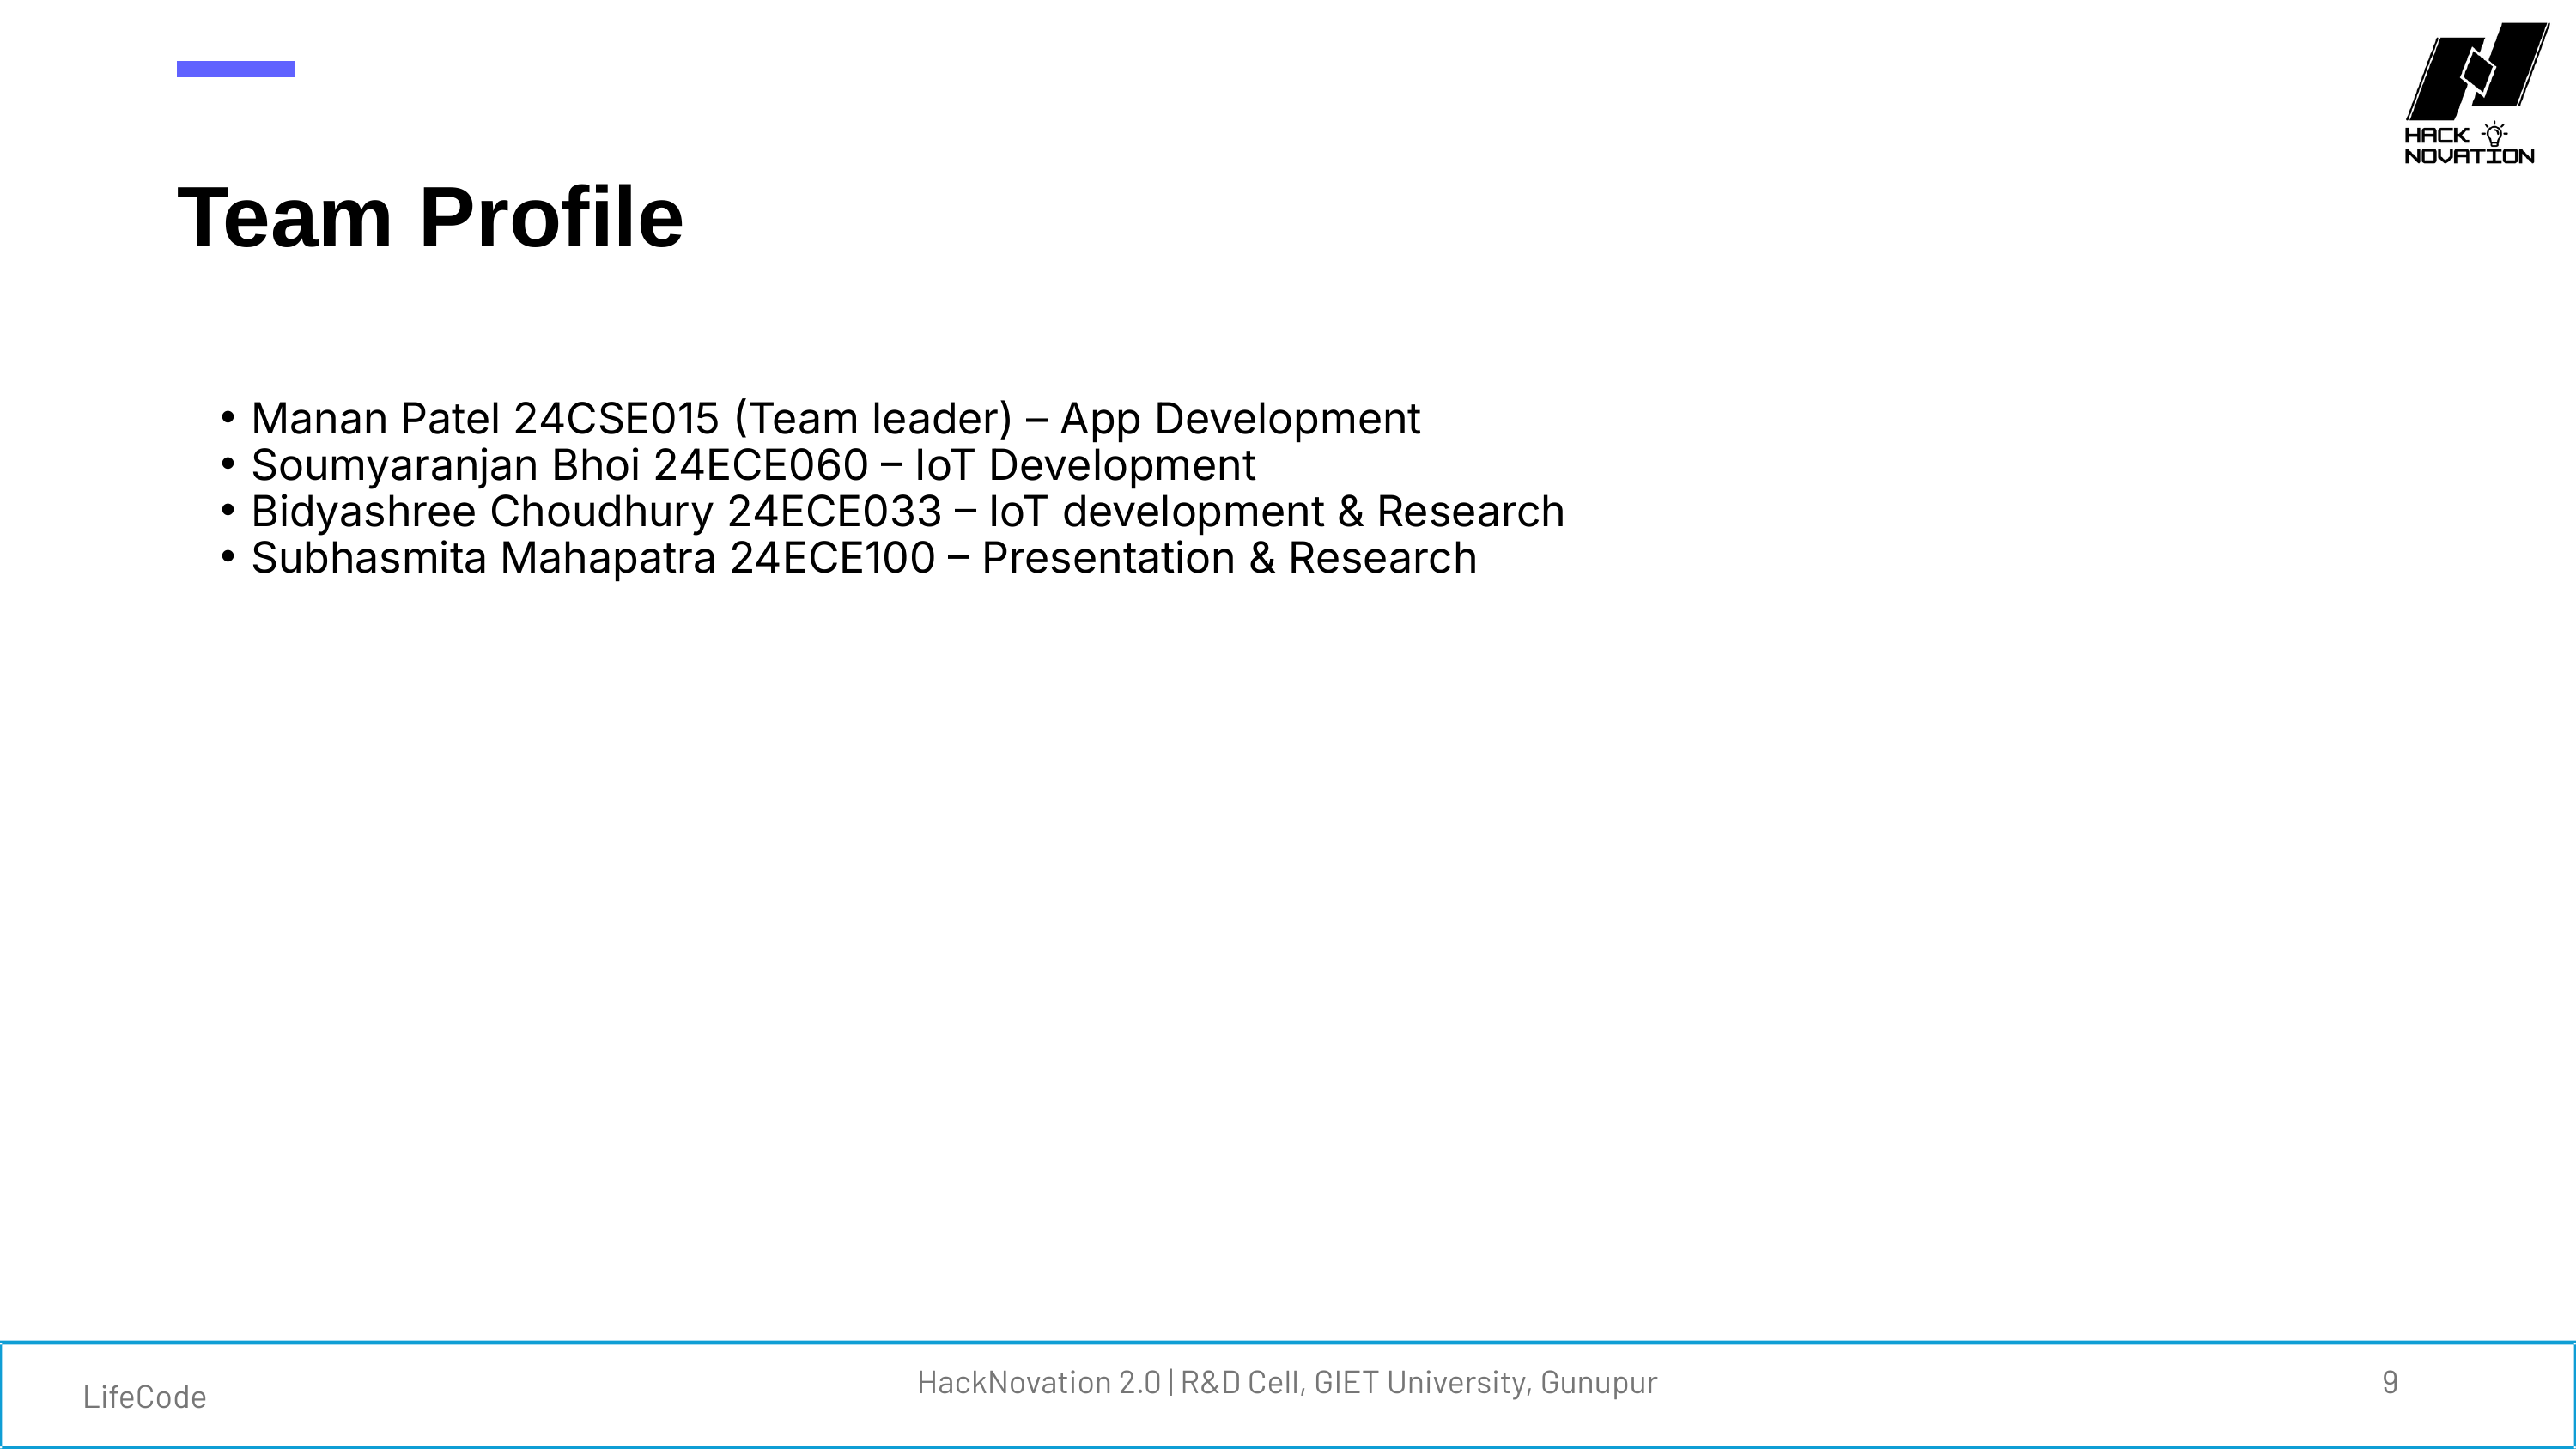

Team Profile
Manan Patel 24CSE015 (Team leader) – App Development
Soumyaranjan Bhoi 24ECE060 – IoT Development
Bidyashree Choudhury 24ECE033 – IoT development & Research
Subhasmita Mahapatra 24ECE100 – Presentation & Research

HackNovation 2.0 | R&D Cell, GIET University, Gunupur

9

LifeCode